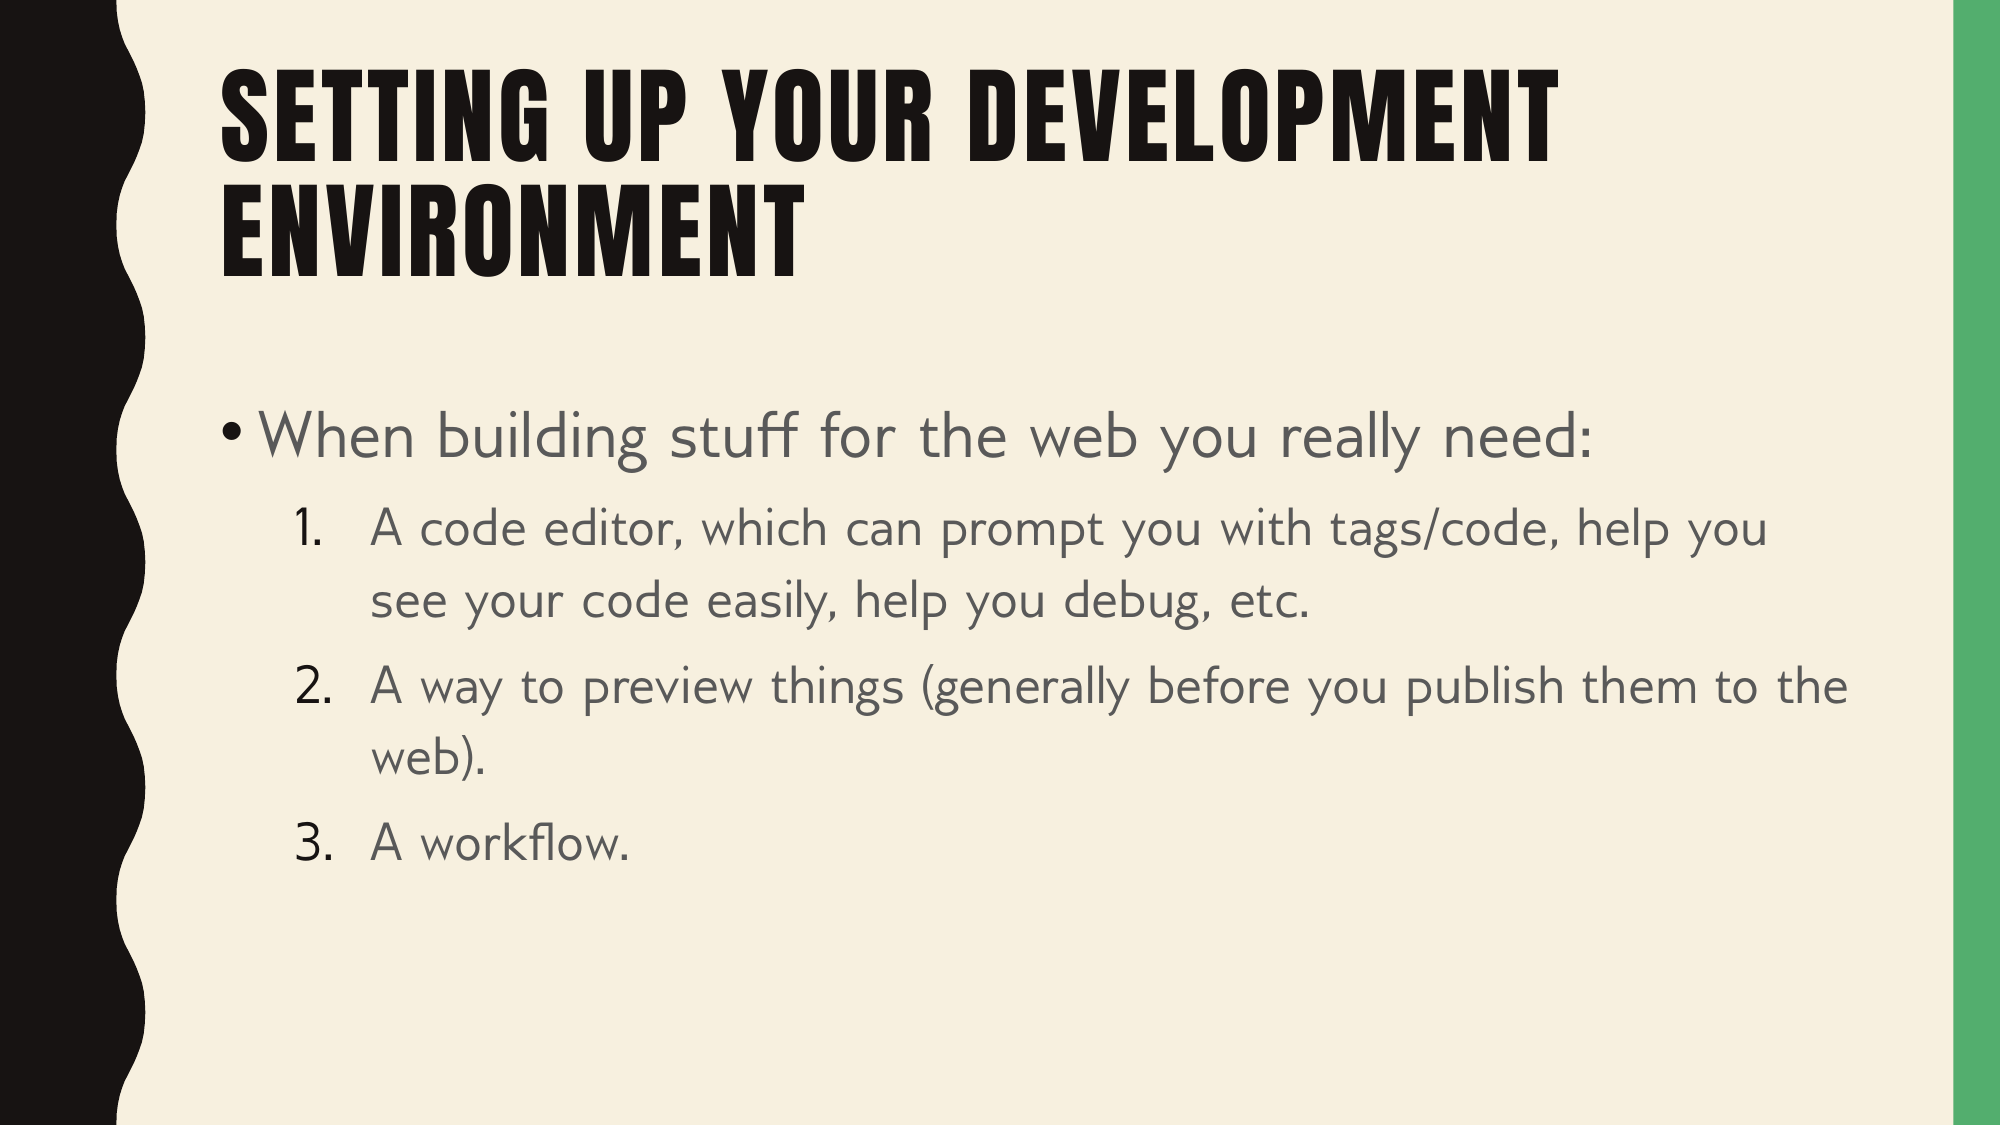

# Setting up your Development Environment
When building stuff for the web you really need:
A code editor, which can prompt you with tags/code, help you see your code easily, help you debug, etc.
A way to preview things (generally before you publish them to the web).
A workflow.